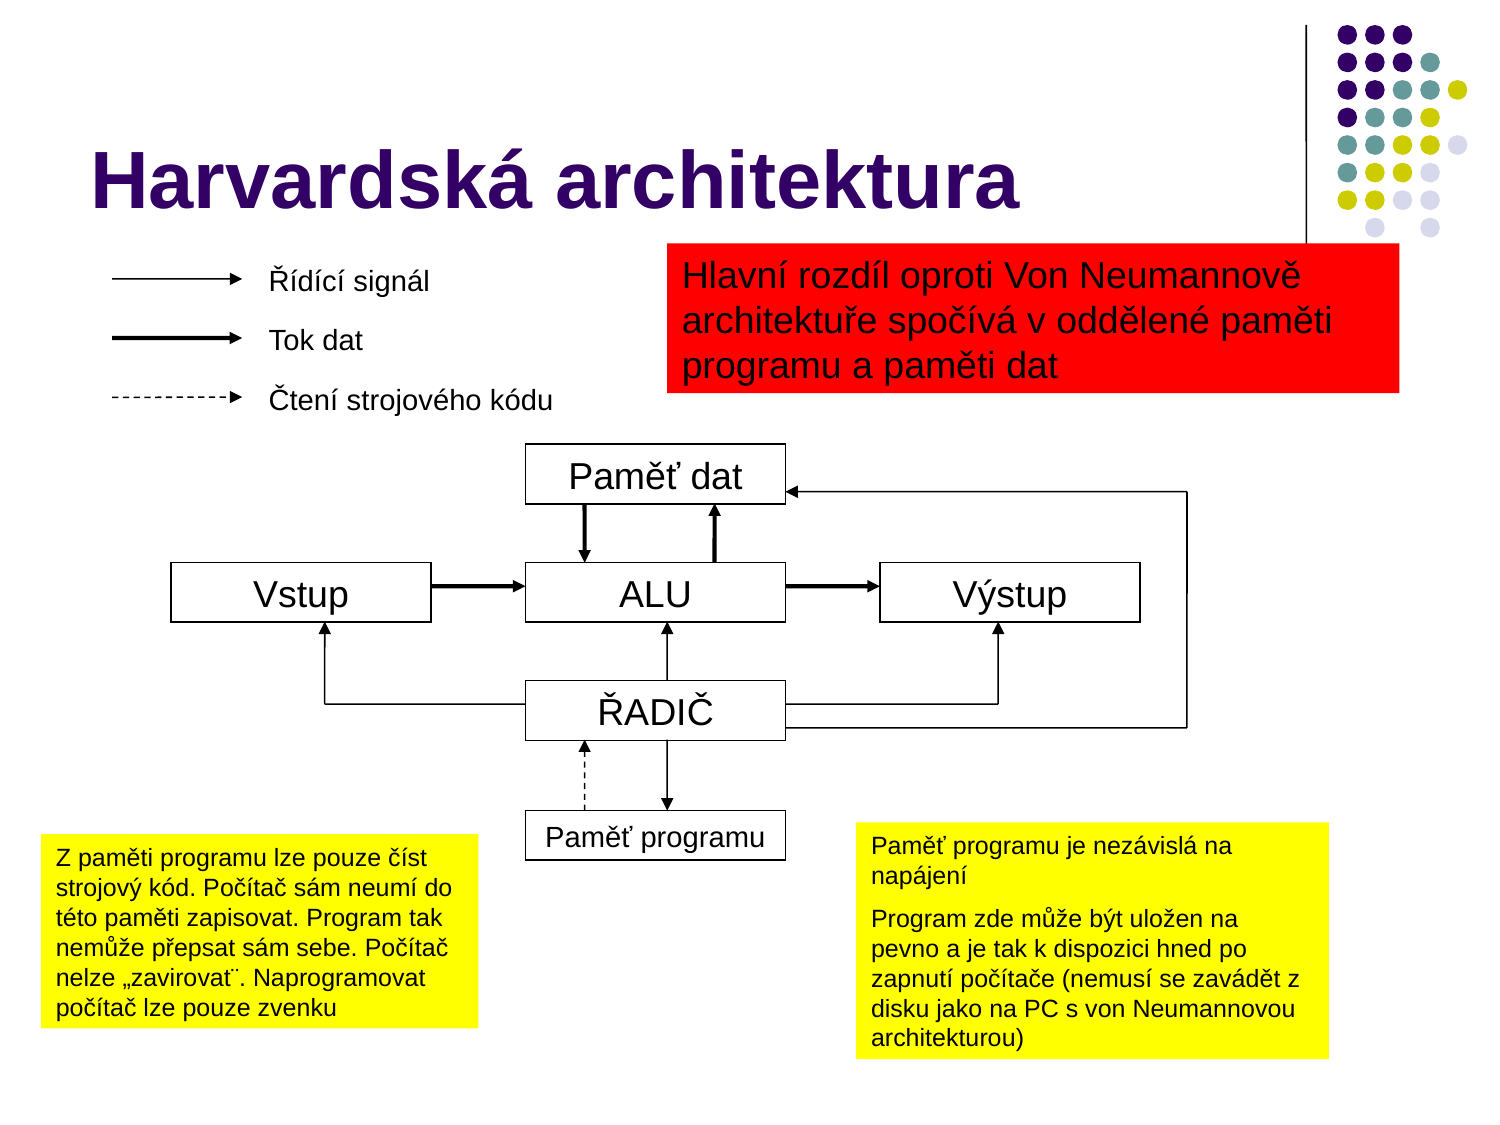

# Harvardská architektura
Hlavní rozdíl oproti Von Neumannově architektuře spočívá v oddělené paměti programu a paměti dat
Řídící signál

Tok dat

Čtení strojového kódu

Paměť dat

Vstup
ALU
Výstup

ŘADIČ

Paměť programu
Paměť programu je nezávislá na napájení
Program zde může být uložen na pevno a je tak k dispozici hned po zapnutí počítače (nemusí se zavádět z disku jako na PC s von Neumannovou architekturou)
Z paměti programu lze pouze číst strojový kód. Počítač sám neumí do této paměti zapisovat. Program tak nemůže přepsat sám sebe. Počítač nelze „zavirovat¨. Naprogramovat počítač lze pouze zvenku